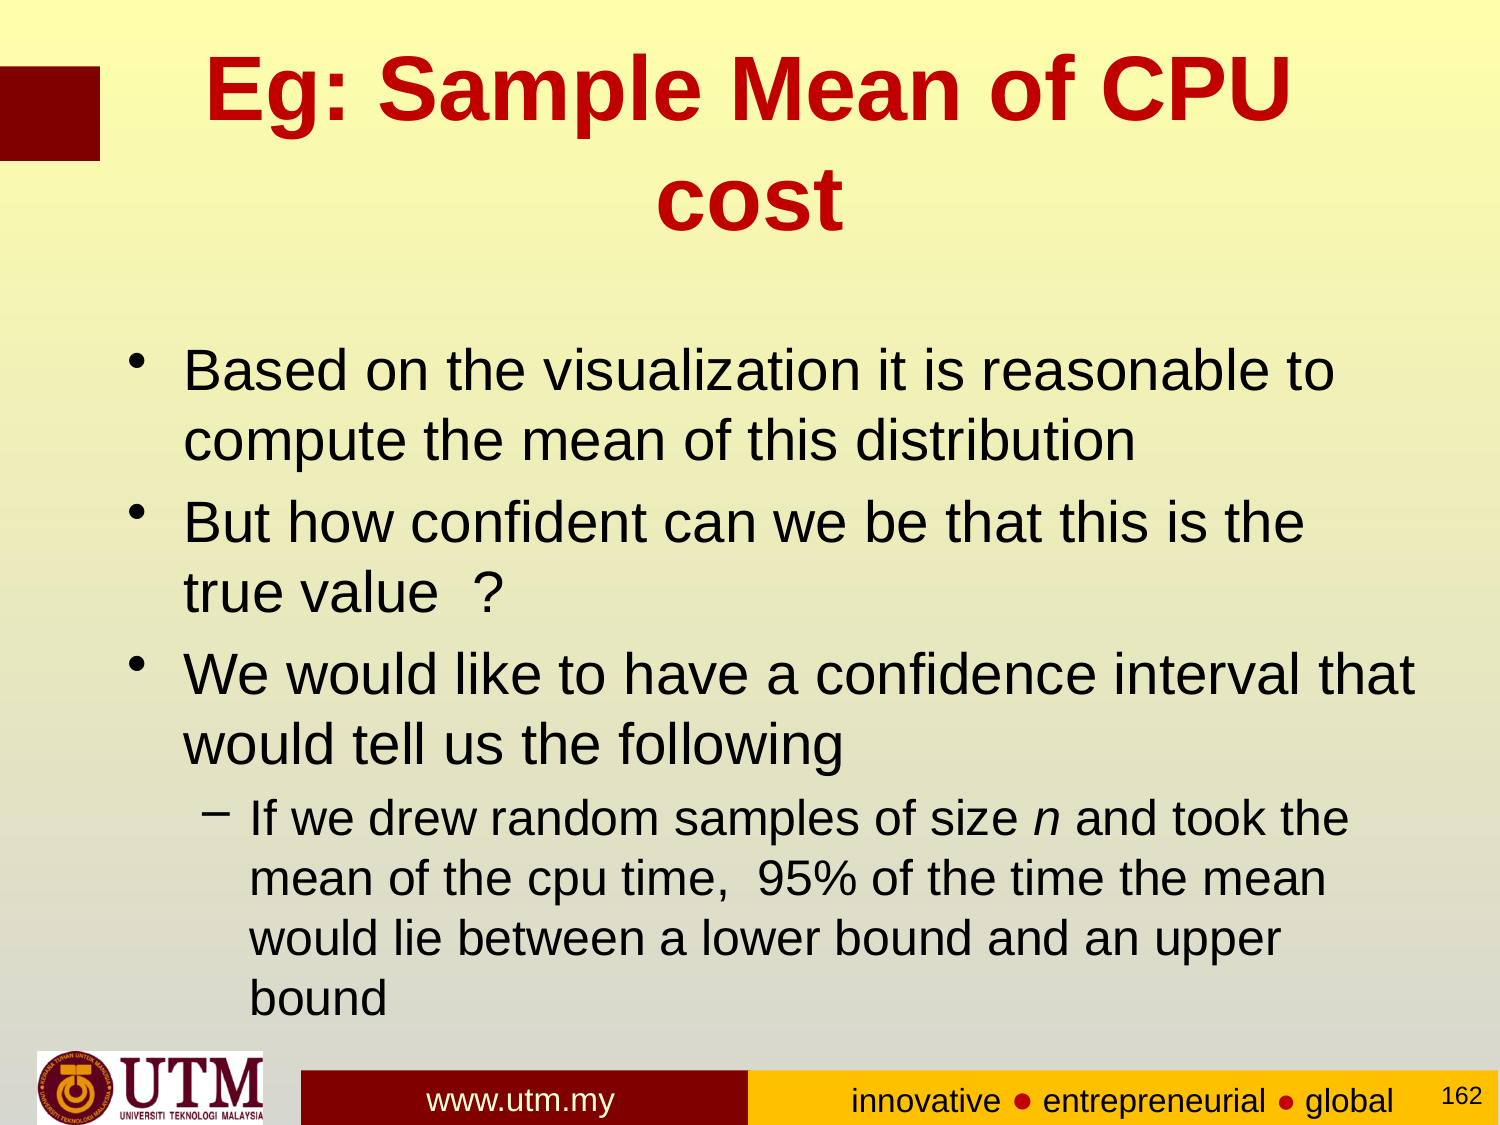

# Eg: Sample Mean of CPU cost
Based on the visualization it is reasonable to compute the mean of this distribution
But how confident can we be that this is the true value  ?
We would like to have a confidence interval that would tell us the following
If we drew random samples of size n and took the mean of the cpu time,  95% of the time the mean would lie between a lower bound and an upper bound